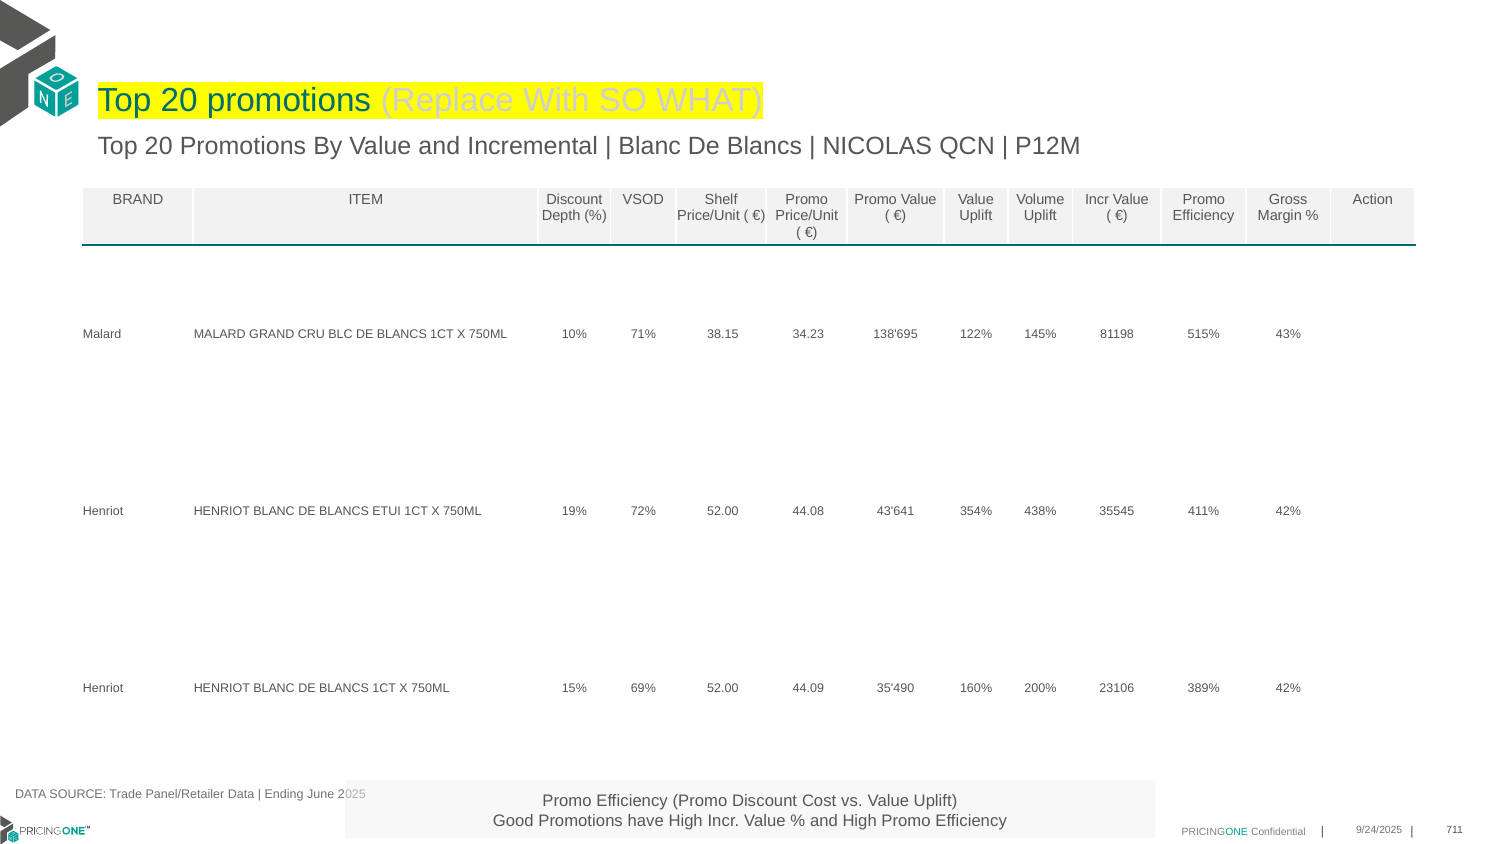

# Top 20 promotions (Replace With SO WHAT)
Top 20 Promotions By Value and Incremental | Blanc De Blancs | NICOLAS QCN | P12M
| BRAND | ITEM | Discount Depth (%) | VSOD | Shelf Price/Unit ( €) | Promo Price/Unit ( €) | Promo Value ( €) | Value Uplift | Volume Uplift | Incr Value ( €) | Promo Efficiency | Gross Margin % | Action |
| --- | --- | --- | --- | --- | --- | --- | --- | --- | --- | --- | --- | --- |
| Malard | MALARD GRAND CRU BLC DE BLANCS 1CT X 750ML | 10% | 71% | 38.15 | 34.23 | 138'695 | 122% | 145% | 81198 | 515% | 43% |  |
| Henriot | HENRIOT BLANC DE BLANCS ETUI 1CT X 750ML | 19% | 72% | 52.00 | 44.08 | 43'641 | 354% | 438% | 35545 | 411% | 42% |  |
| Henriot | HENRIOT BLANC DE BLANCS 1CT X 750ML | 15% | 69% | 52.00 | 44.09 | 35'490 | 160% | 200% | 23106 | 389% | 42% |  |
DATA SOURCE: Trade Panel/Retailer Data | Ending June 2025
Promo Efficiency (Promo Discount Cost vs. Value Uplift)
Good Promotions have High Incr. Value % and High Promo Efficiency

9/24/2025
711